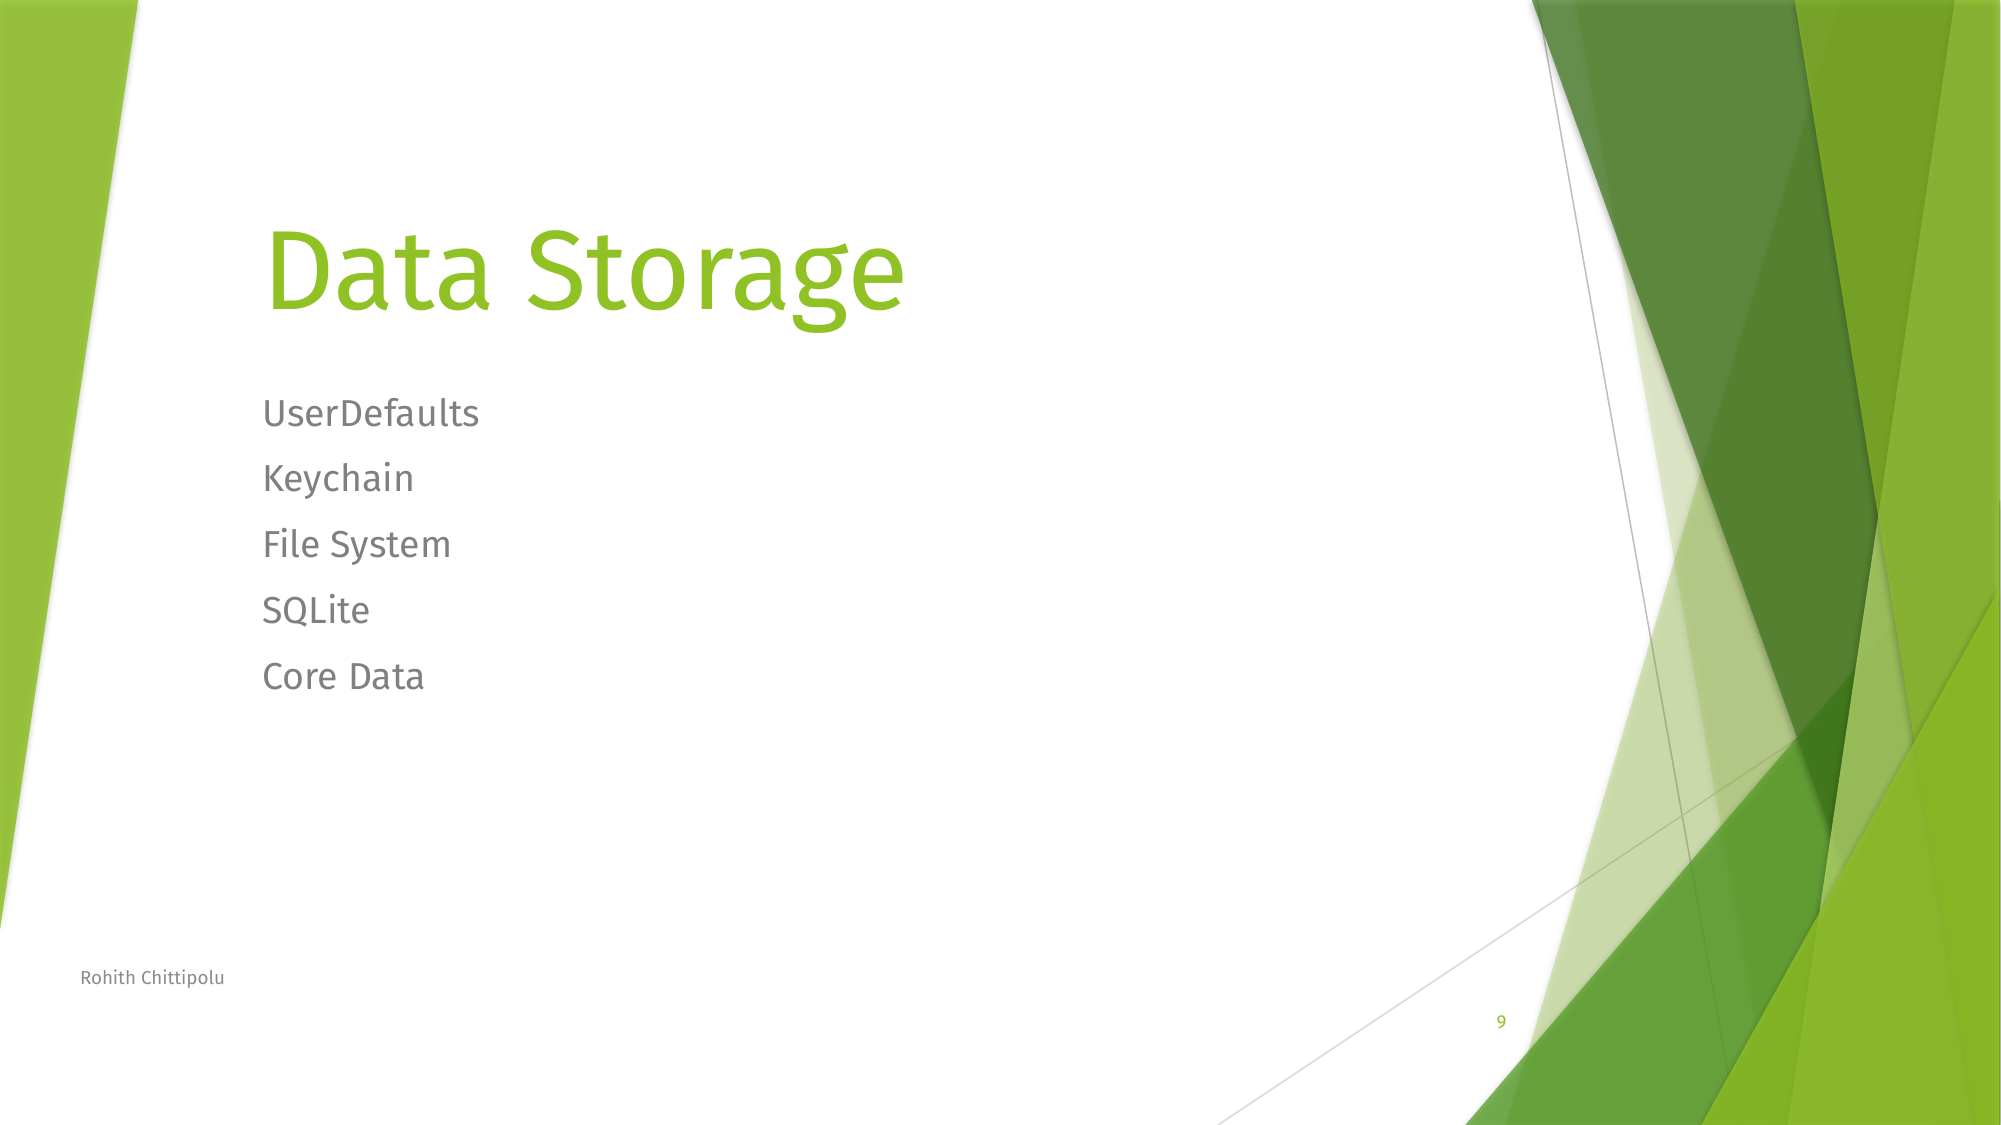

# Data Storage
UserDefaults
Keychain
File System
SQLite
Core Data

Rohith Chittipolu

9